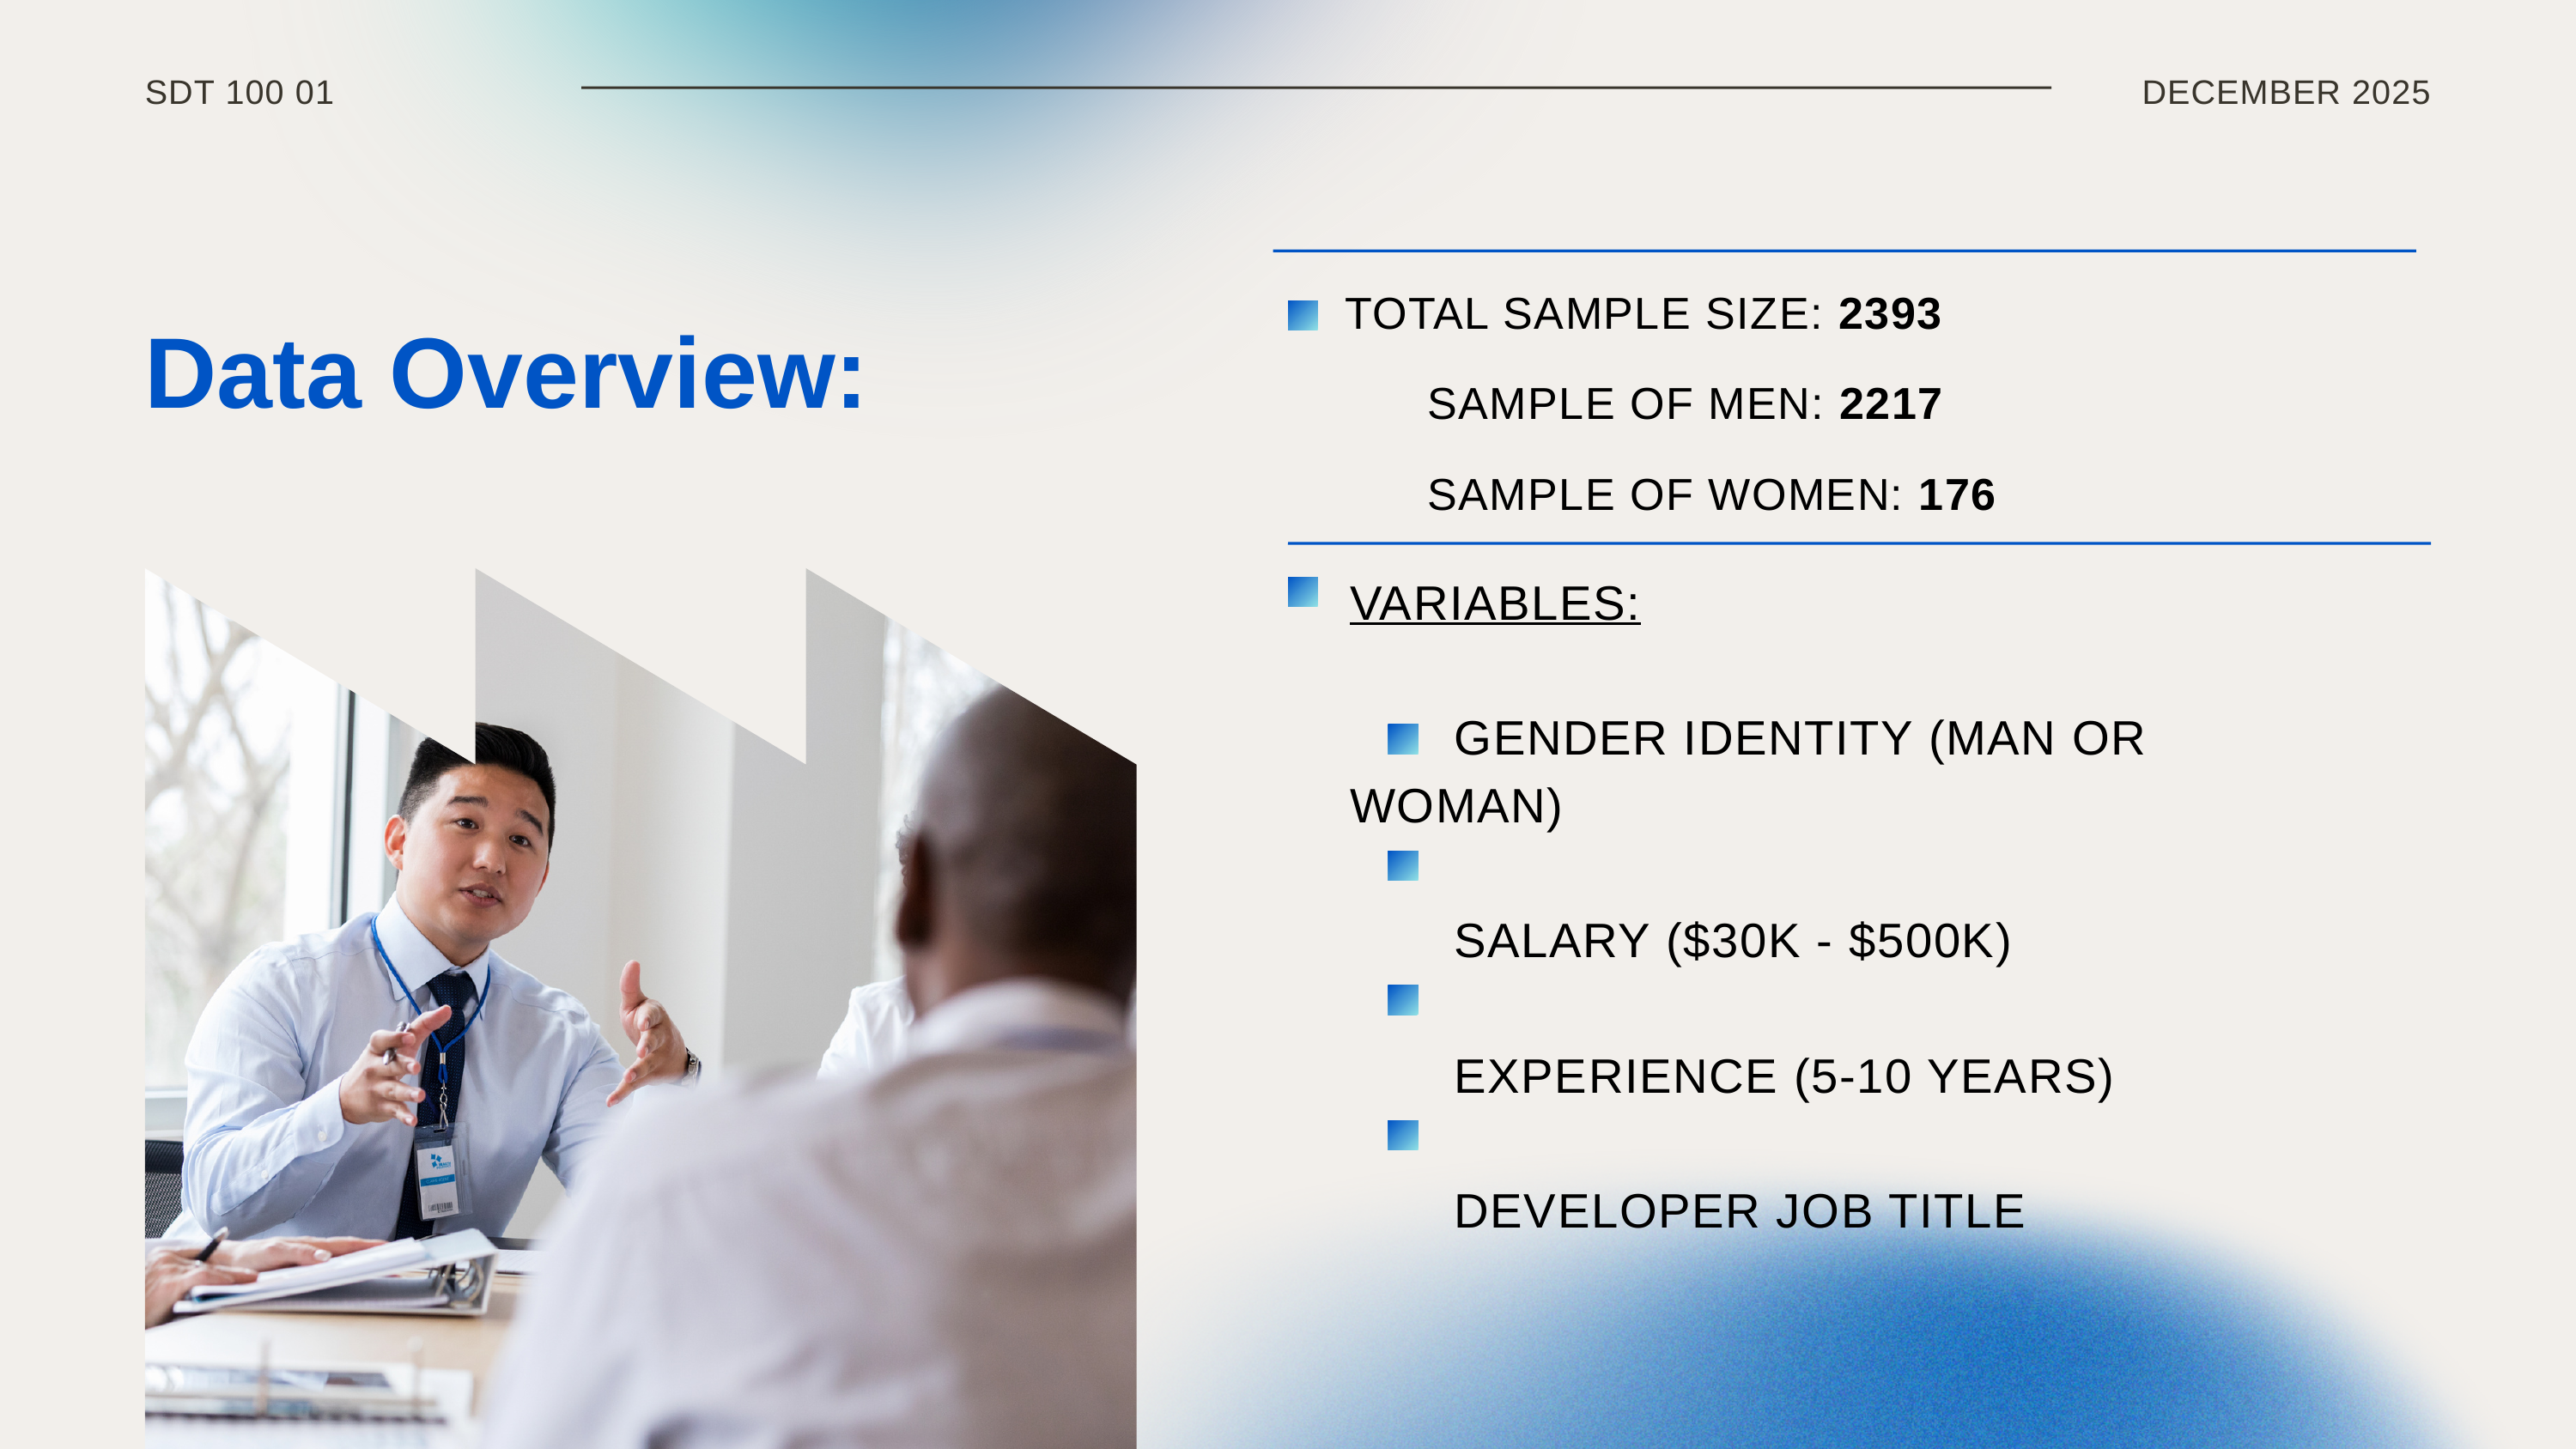

SDT 100 01
DECEMBER 2025

Data Overview:
TOTAL SAMPLE SIZE: 2393

      SAMPLE OF MEN: 2217

      SAMPLE OF WOMEN: 176

VARIABLES:

       GENDER IDENTITY (MAN OR WOMAN)

       SALARY ($30K - $500K)

       EXPERIENCE (5-10 YEARS)

       DEVELOPER JOB TITLE